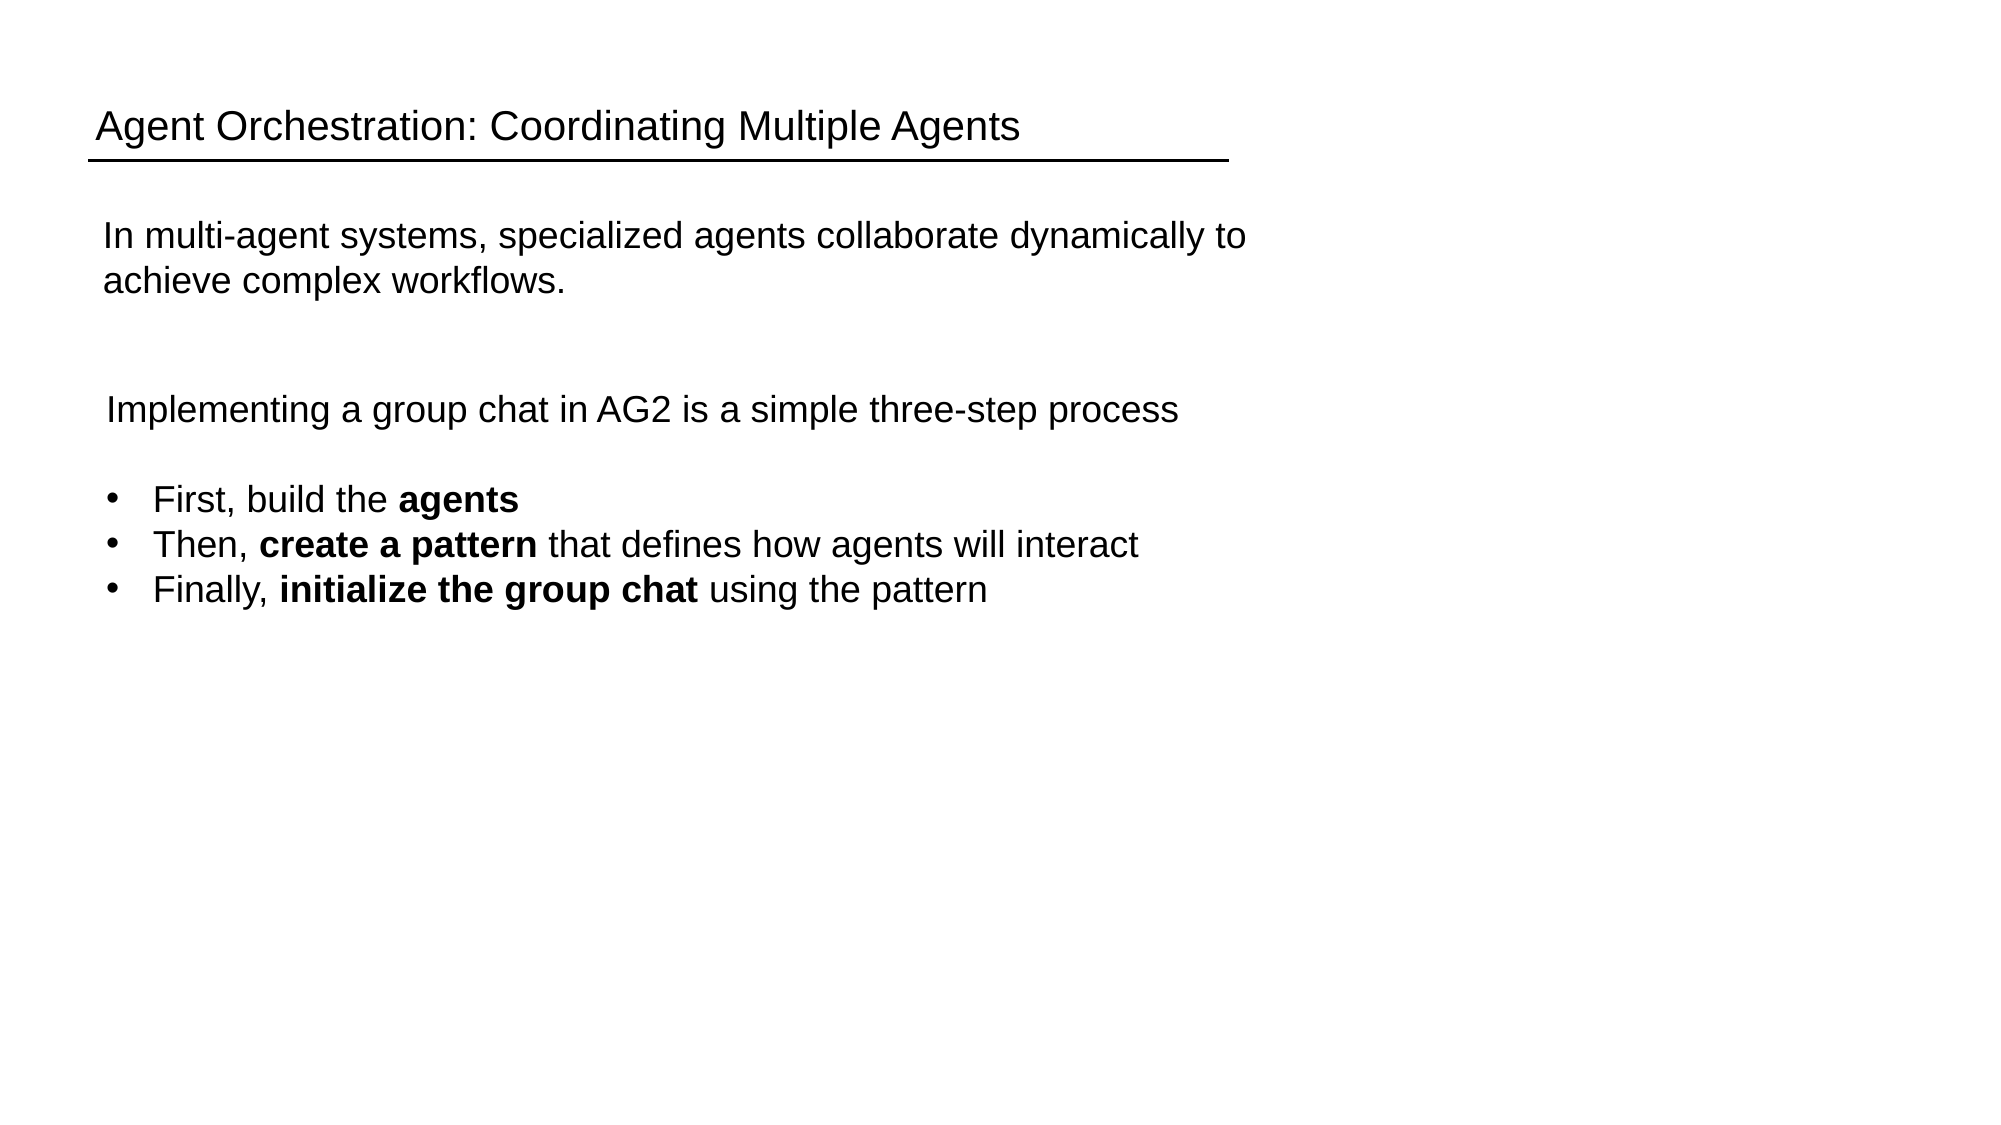

Agent Orchestration: Coordinating Multiple Agents
In multi-agent systems, specialized agents collaborate dynamically to achieve complex workflows.
Implementing a group chat in AG2 is a simple three-step process

First, build the agents
Then, create a pattern that defines how agents will interact
Finally, initialize the group chat using the pattern